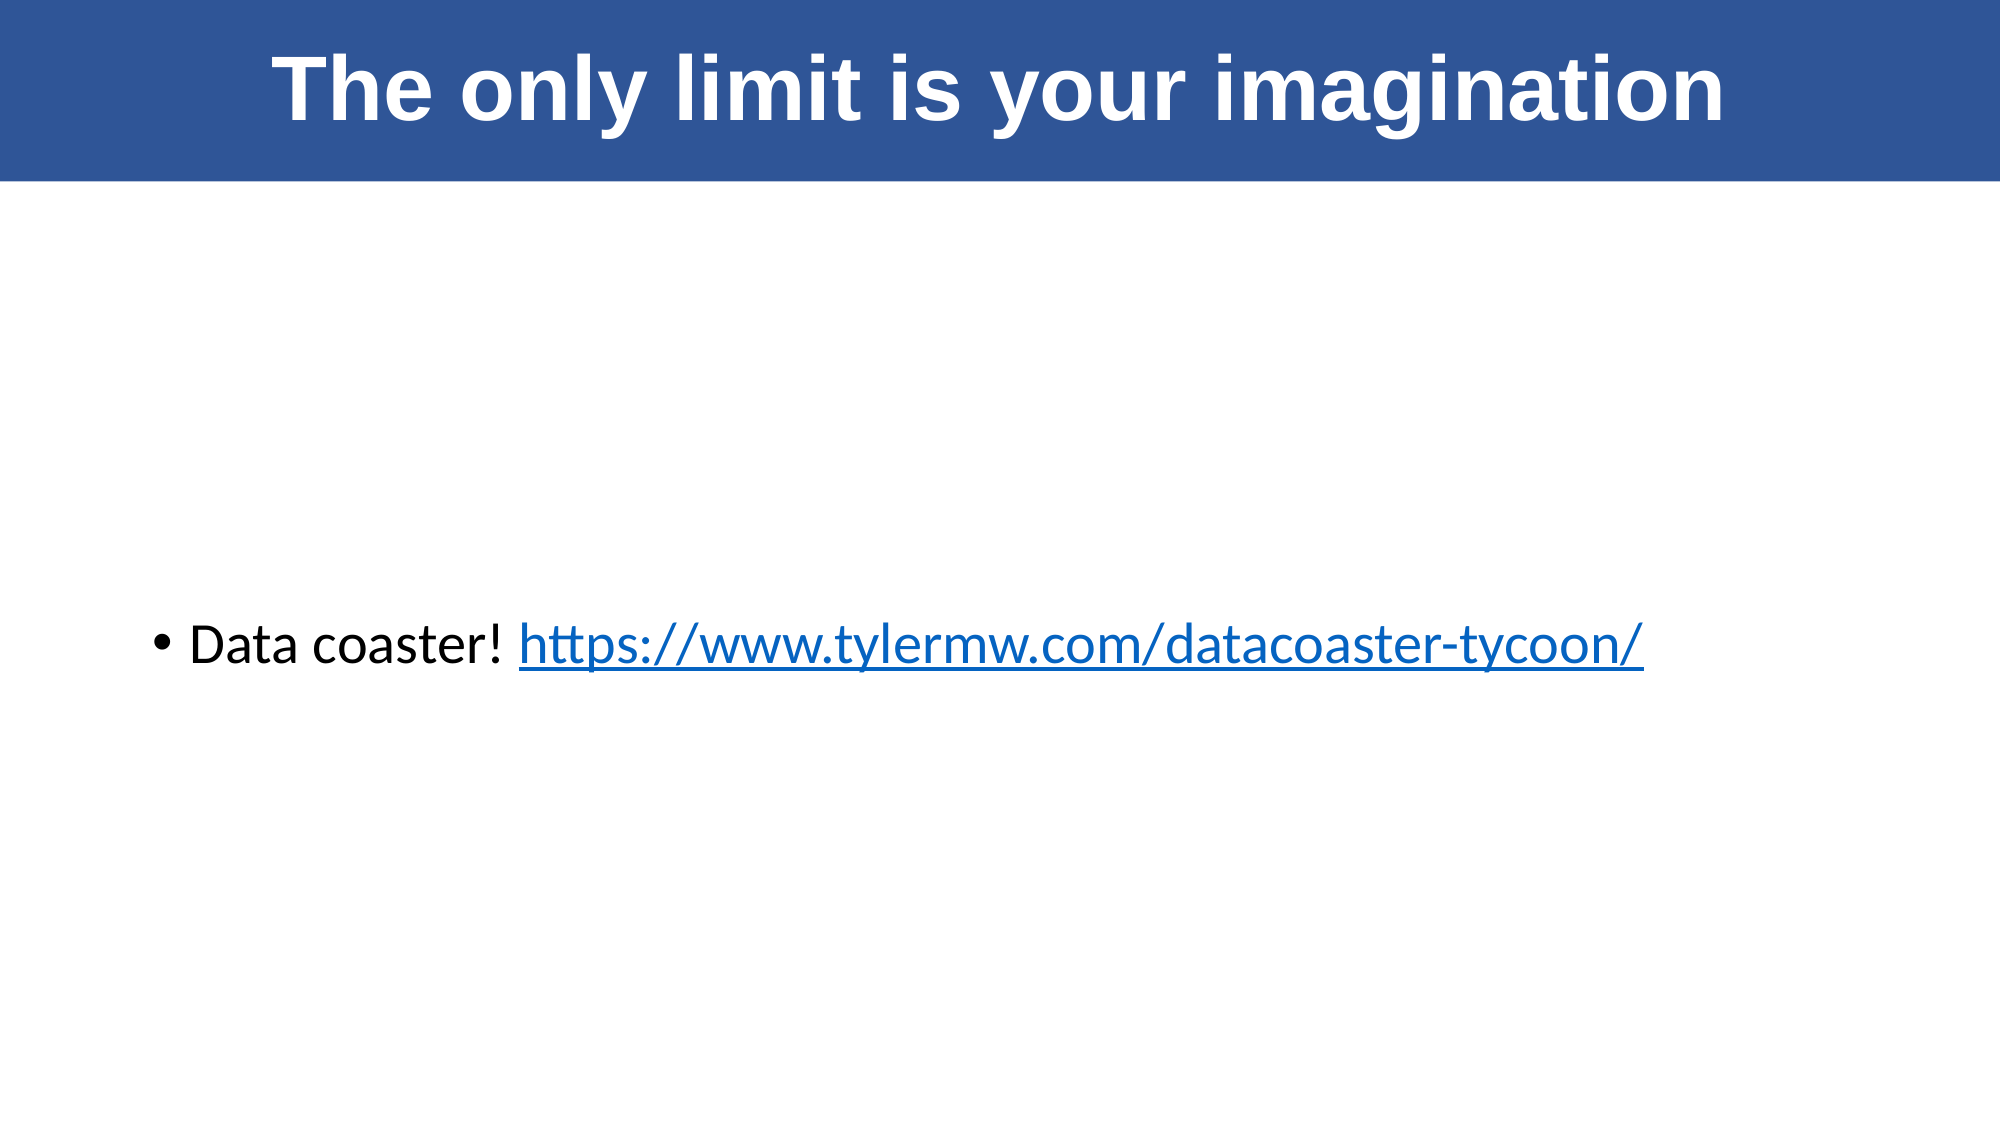

# The only limit is your imagination

Data coaster! https://www.tylermw.com/datacoaster-tycoon/